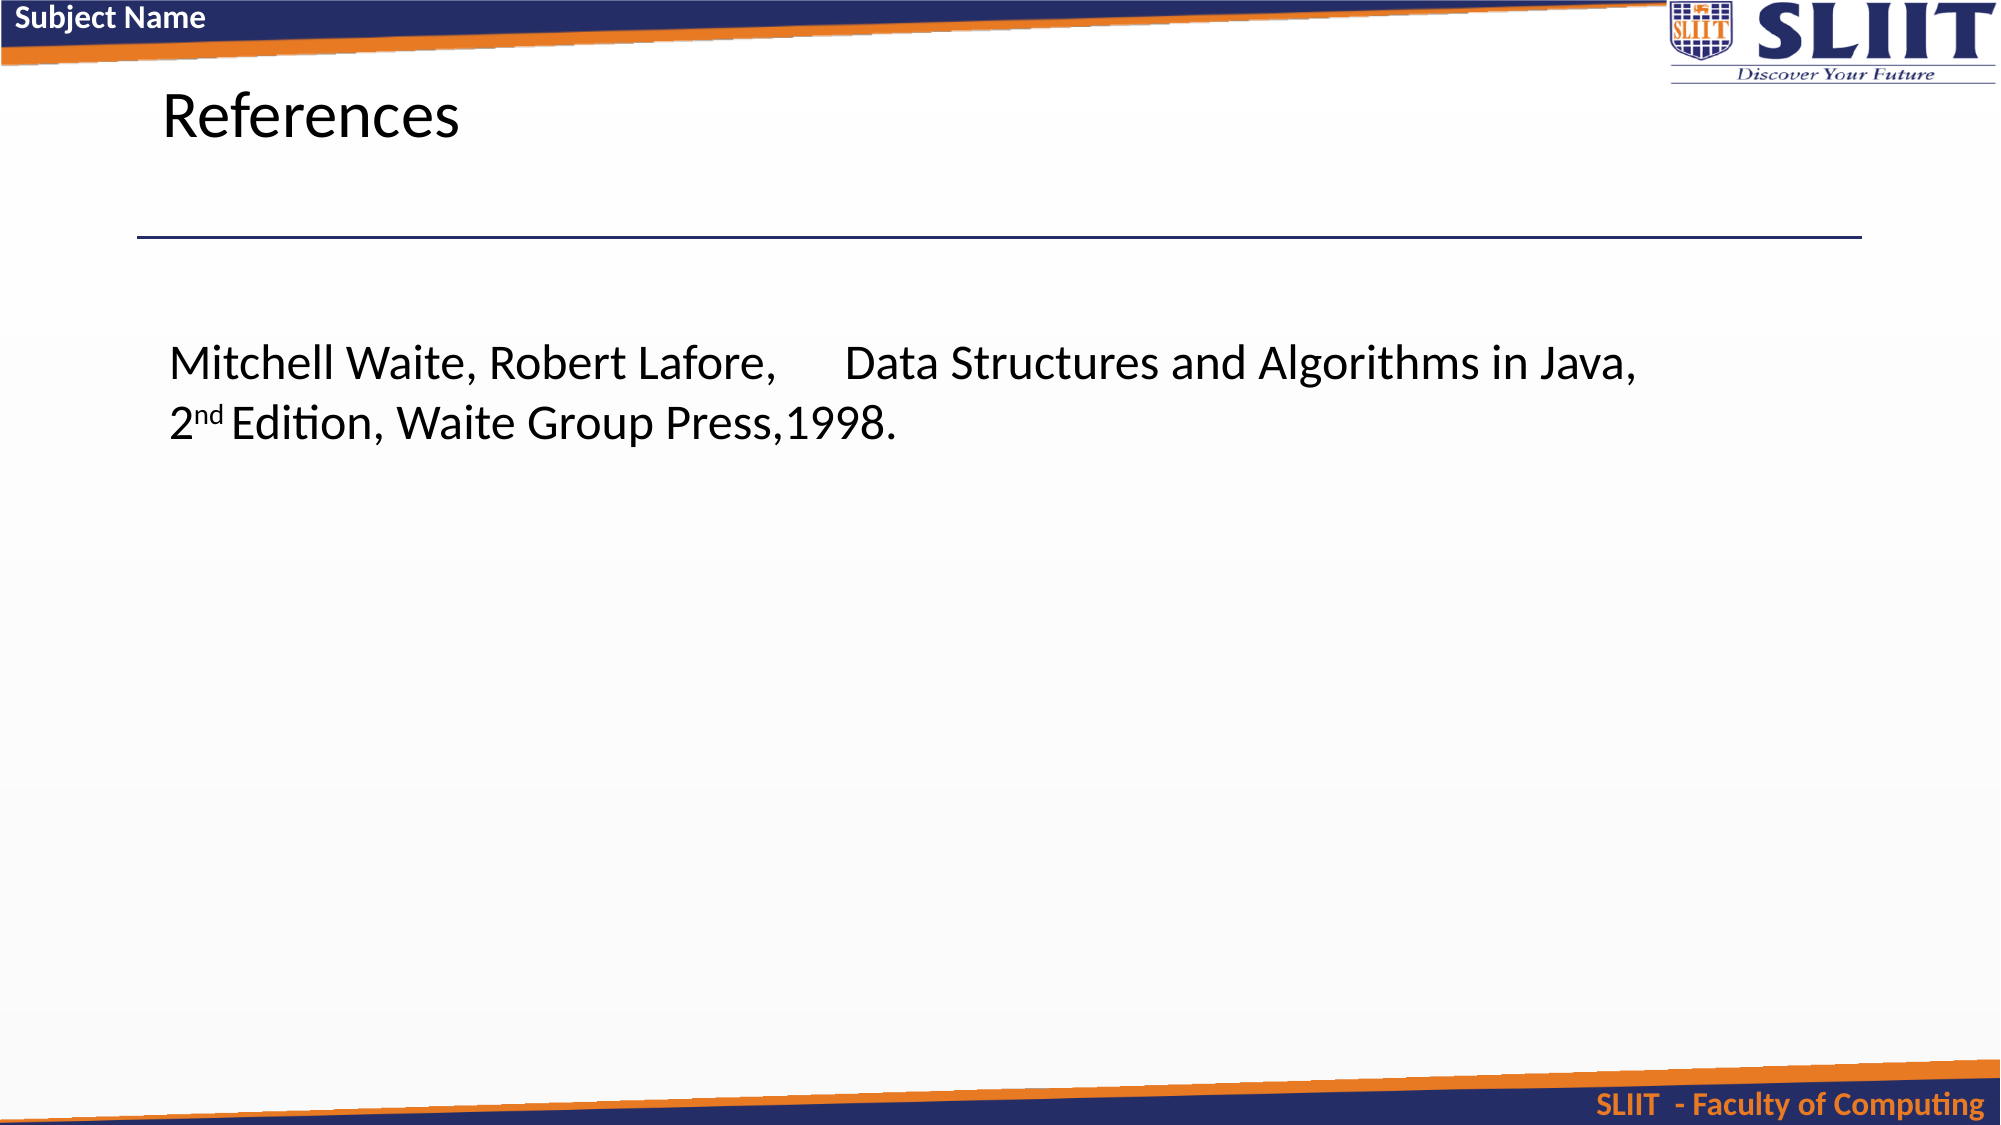

# References
Mitchell Waite, Robert Lafore,      Data Structures and Algorithms in Java,
2nd Edition, Waite Group Press,1998.